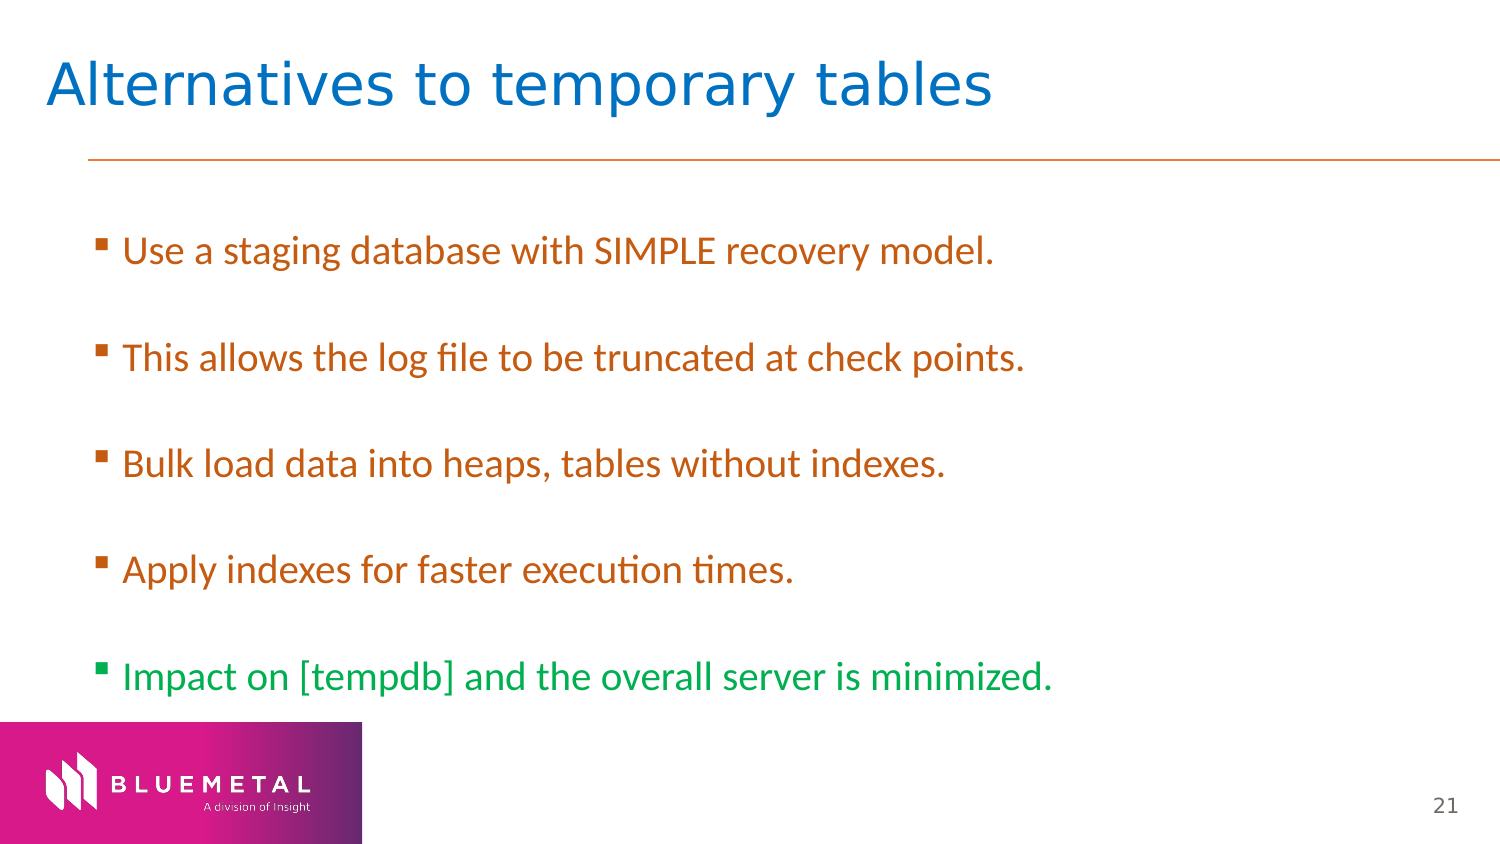

# Alternatives to temporary tables

Use a staging database with SIMPLE recovery model.

This allows the log file to be truncated at check points.

Bulk load data into heaps, tables without indexes.

Apply indexes for faster execution times.

Impact on [tempdb] and the overall server is minimized.